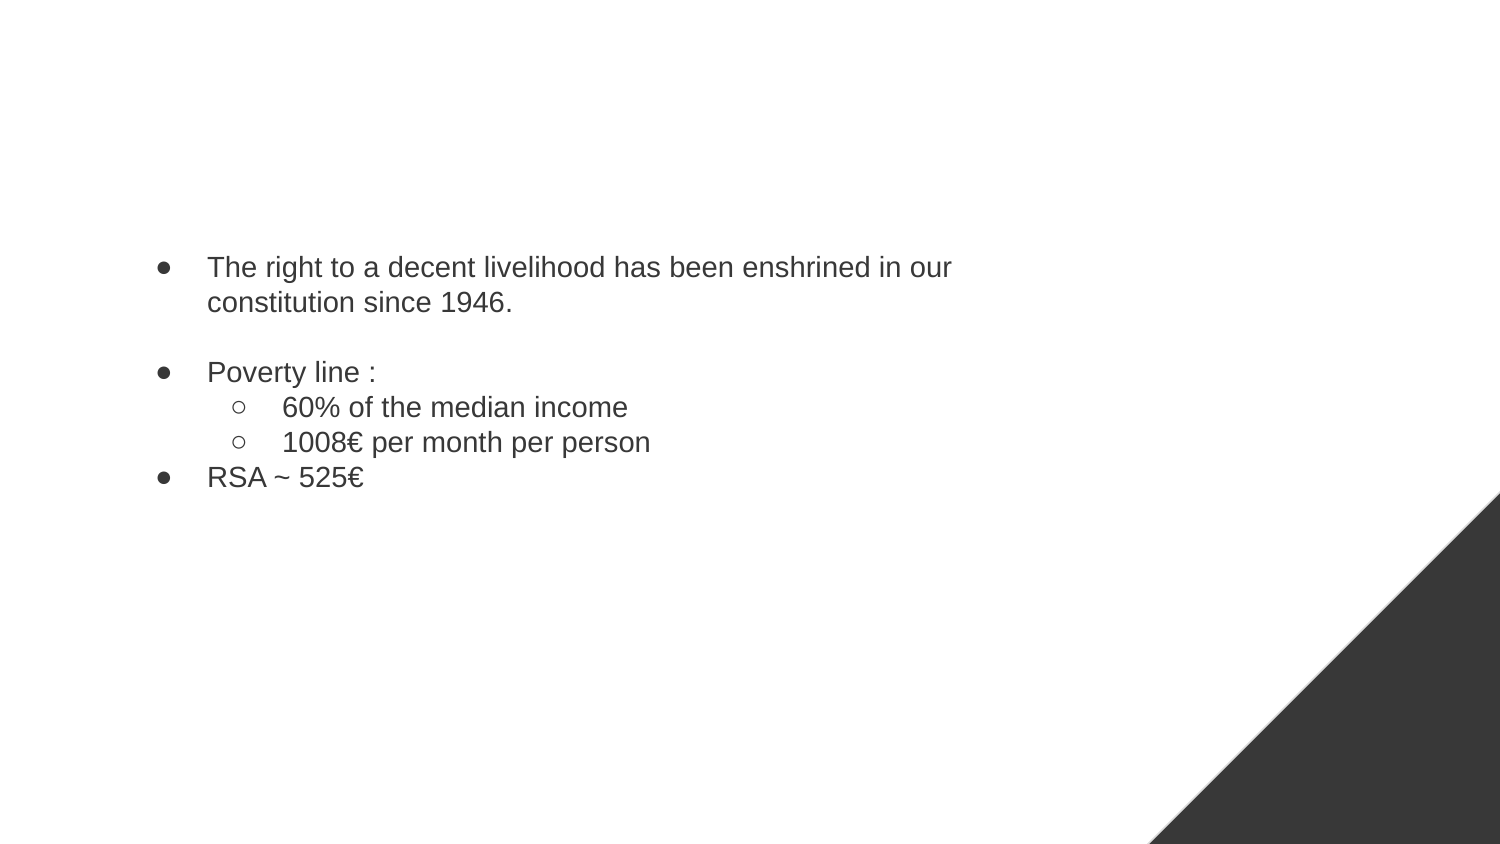

#
The right to a decent livelihood has been enshrined in our constitution since 1946.

Poverty line :
60% of the median income
1008€ per month per person
RSA ~ 525€